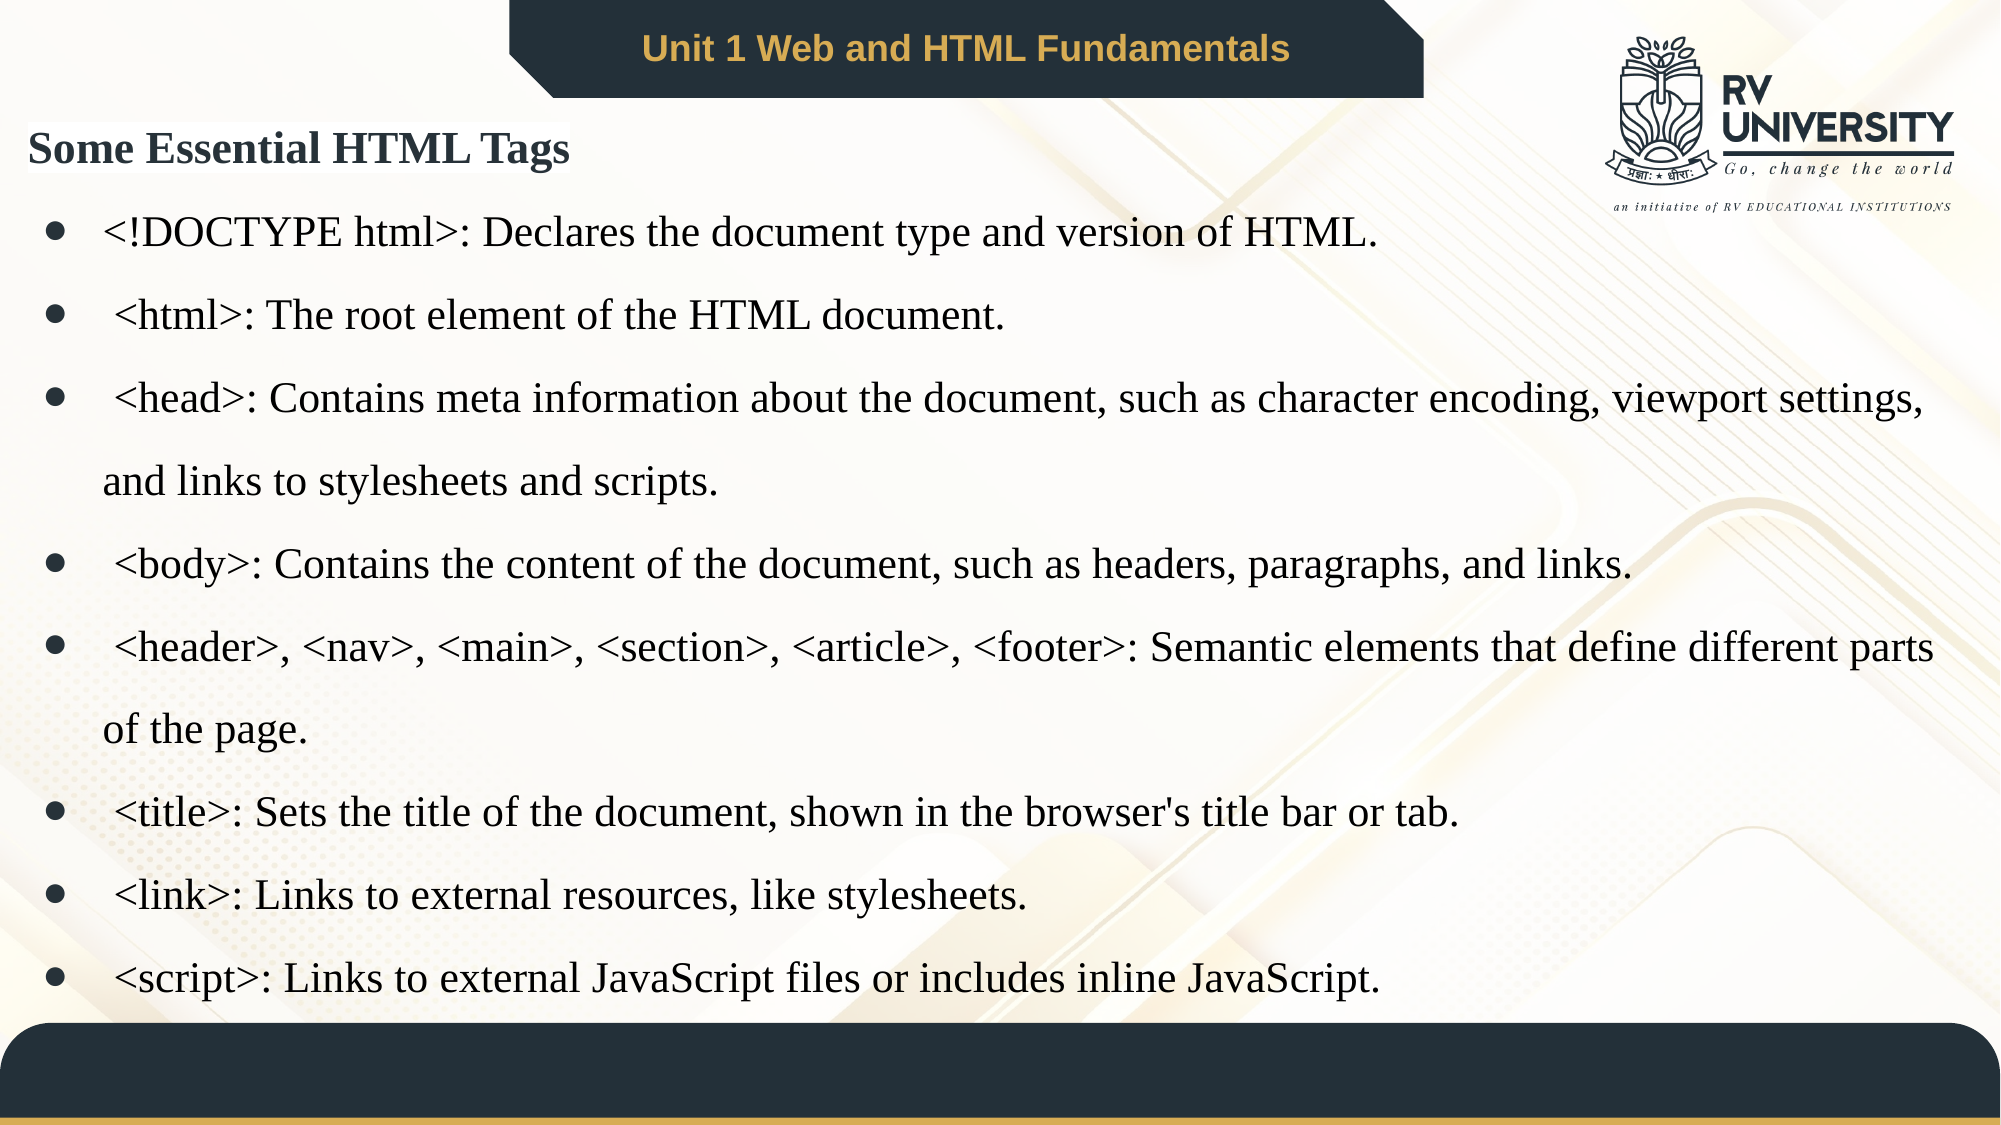

Unit 1 Web and HTML Fundamentals
Some Essential HTML Tags
<!DOCTYPE html>: Declares the document type and version of HTML.
 <html>: The root element of the HTML document.
 <head>: Contains meta information about the document, such as character encoding, viewport settings, and links to stylesheets and scripts.
 <body>: Contains the content of the document, such as headers, paragraphs, and links.
 <header>, <nav>, <main>, <section>, <article>, <footer>: Semantic elements that define different parts of the page.
 <title>: Sets the title of the document, shown in the browser's title bar or tab.
 <link>: Links to external resources, like stylesheets.
 <script>: Links to external JavaScript files or includes inline JavaScript.